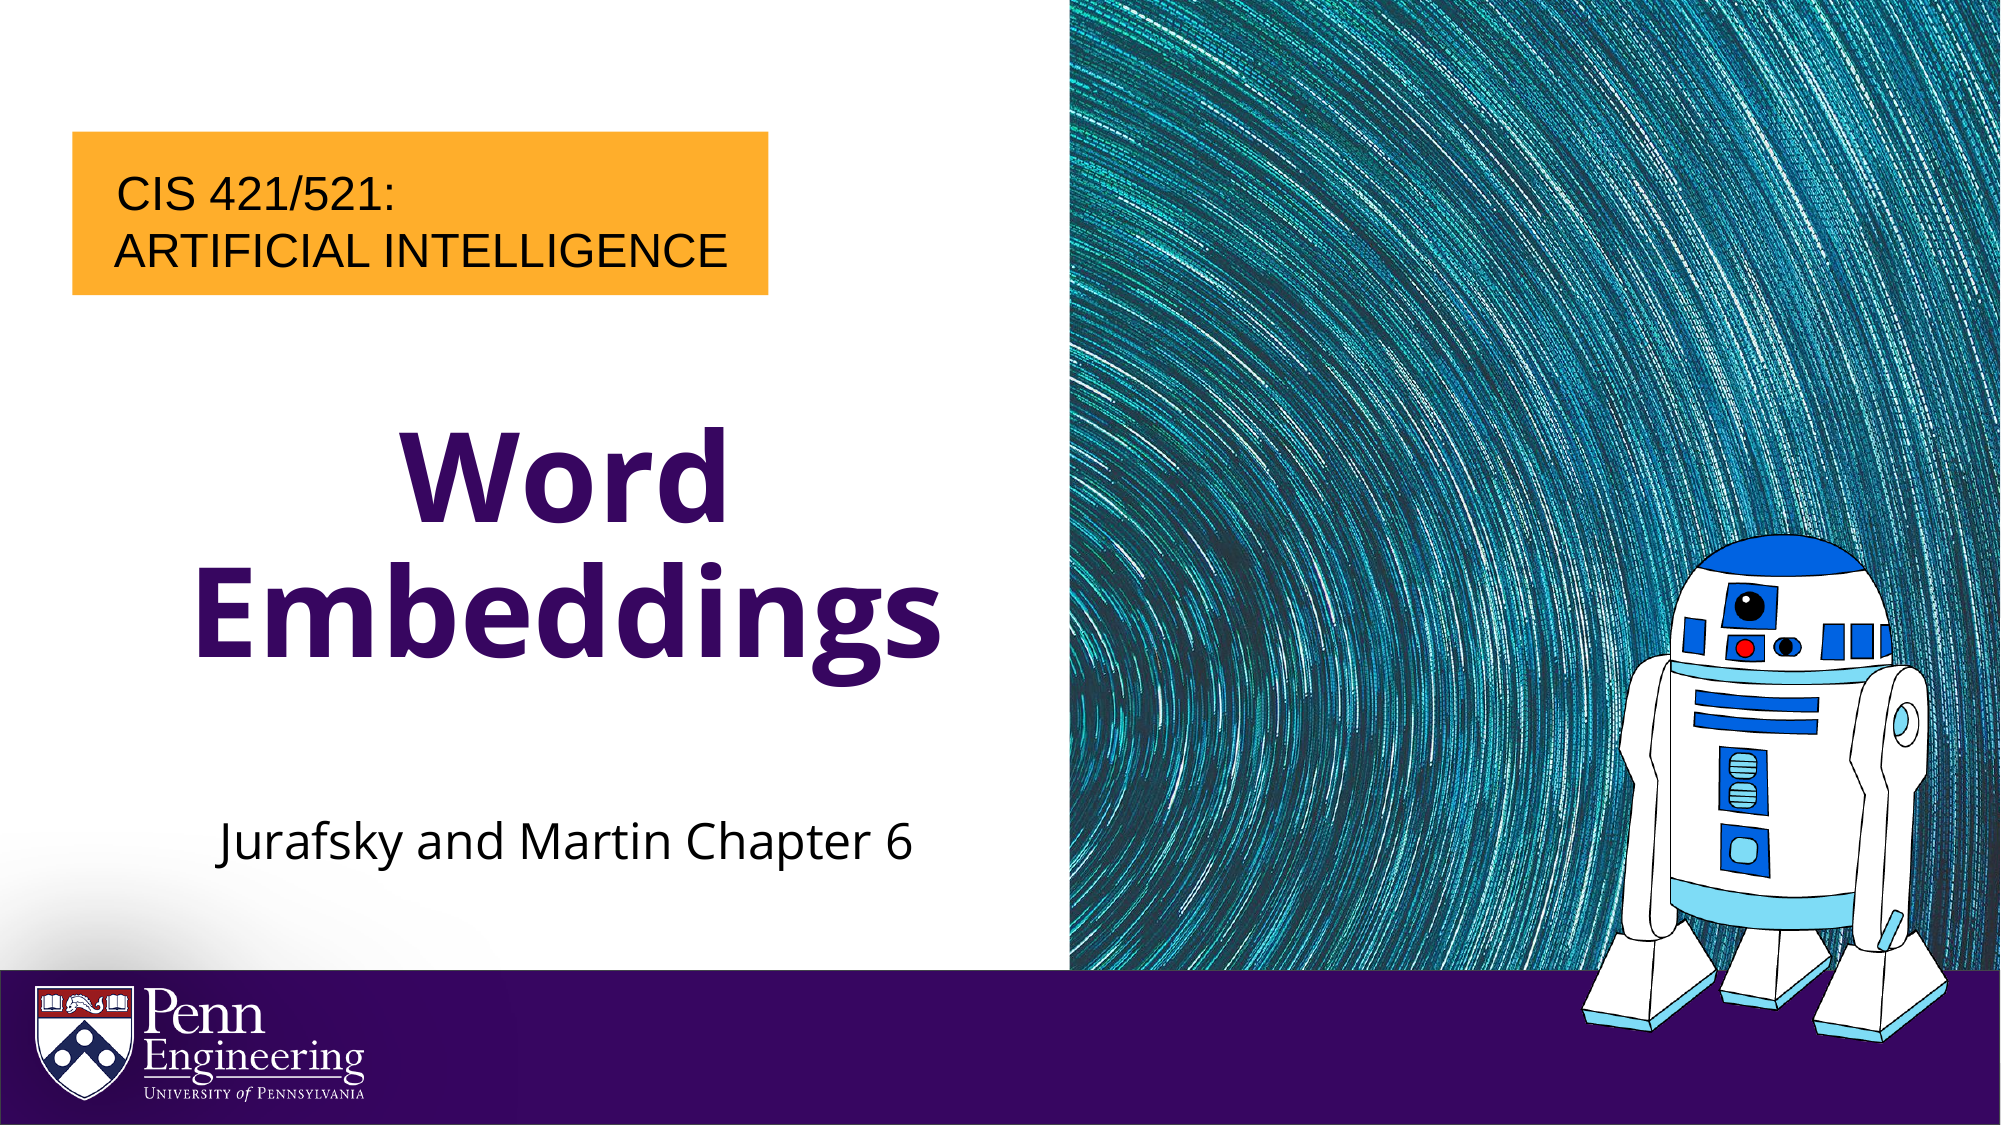

# Word Embeddings
Jurafsky and Martin Chapter 6